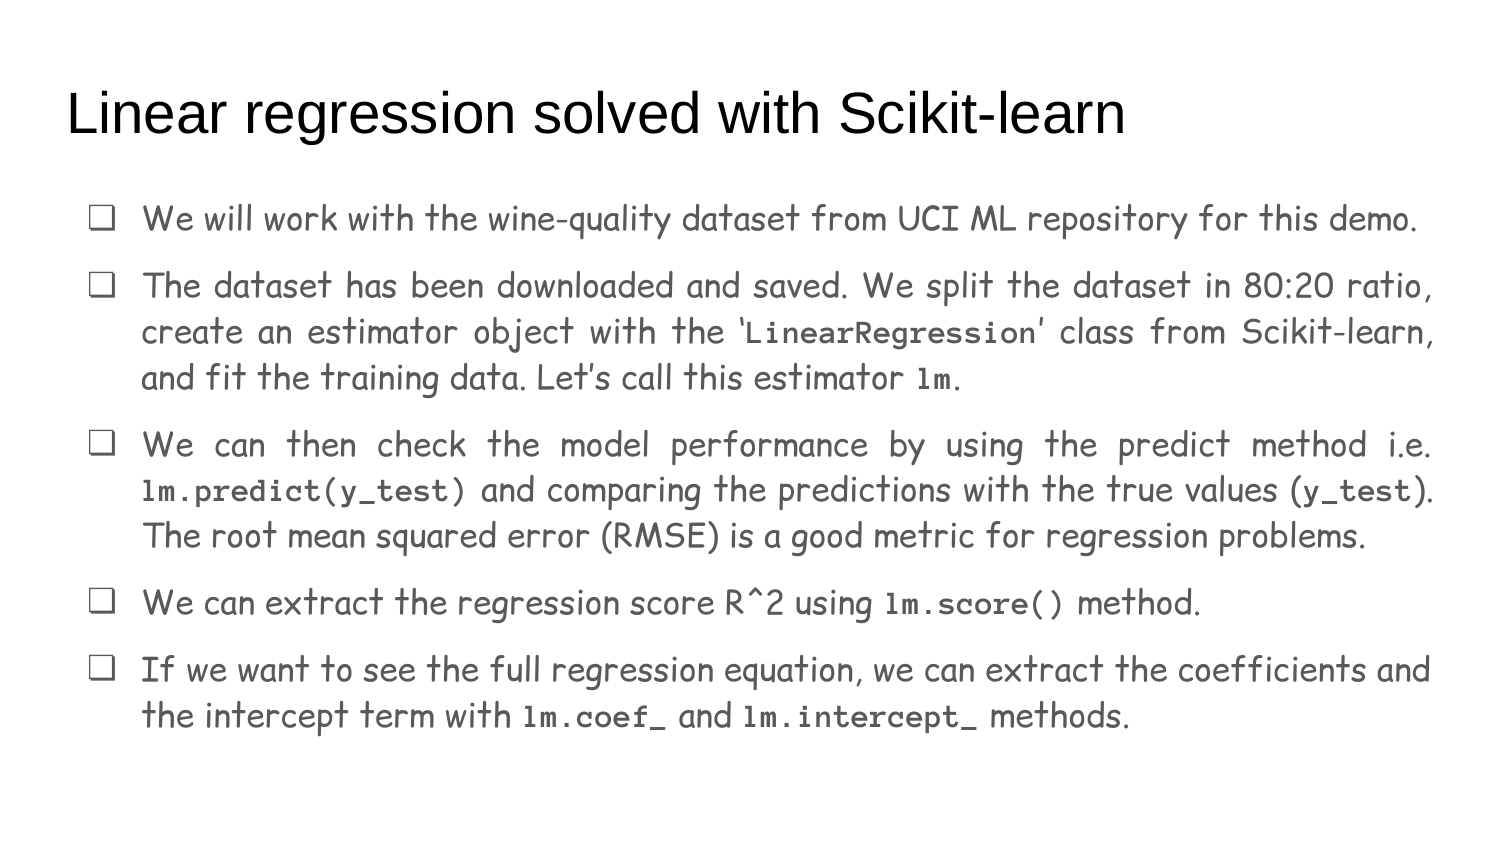

# Linear regression solved with Scikit-learn
We will work with the wine-quality dataset from UCI ML repository for this demo.
The dataset has been downloaded and saved. We split the dataset in 80:20 ratio, create an estimator object with the ‘LinearRegression’ class from Scikit-learn, and fit the training data. Let’s call this estimator lm.
We can then check the model performance by using the predict method i.e. lm.predict(y_test) and comparing the predictions with the true values (y_test). The root mean squared error (RMSE) is a good metric for regression problems.
We can extract the regression score R^2 using lm.score() method.
If we want to see the full regression equation, we can extract the coefficients and the intercept term with lm.coef_ and lm.intercept_ methods.